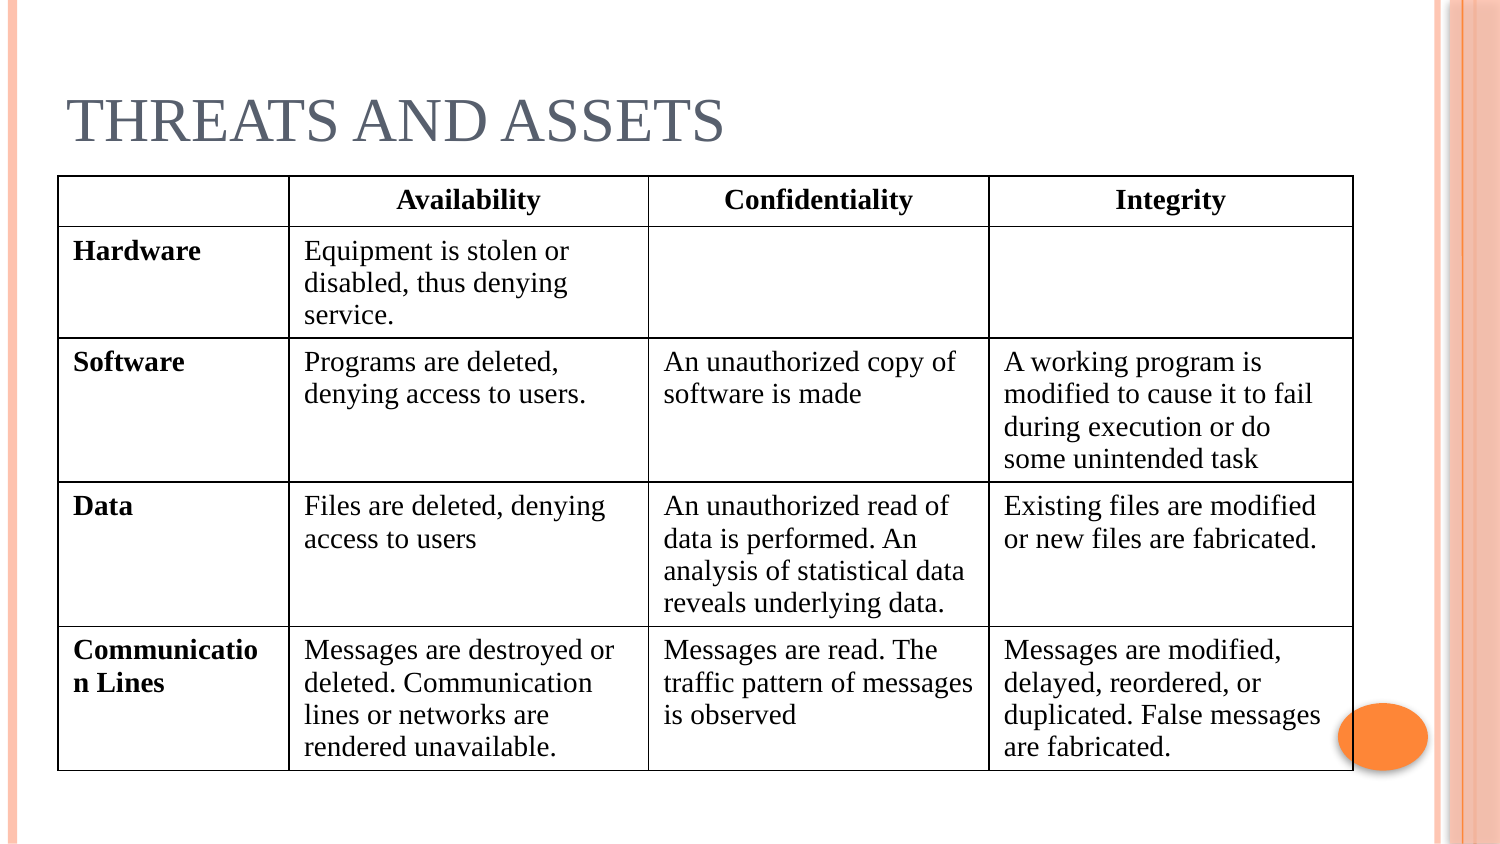

# Threats and Assets
|  | Availability | Confidentiality | Integrity |
| --- | --- | --- | --- |
| Hardware | Equipment is stolen or disabled, thus denying service. |  |  |
| Software | Programs are deleted, denying access to users. | An unauthorized copy of software is made | A working program is modified to cause it to fail during execution or do some unintended task |
| Data | Files are deleted, denying access to users | An unauthorized read of data is performed. An analysis of statistical data reveals underlying data. | Existing files are modified or new files are fabricated. |
| Communication Lines | Messages are destroyed or deleted. Communication lines or networks are rendered unavailable. | Messages are read. The traffic pattern of messages is observed | Messages are modified, delayed, reordered, or duplicated. False messages are fabricated. |